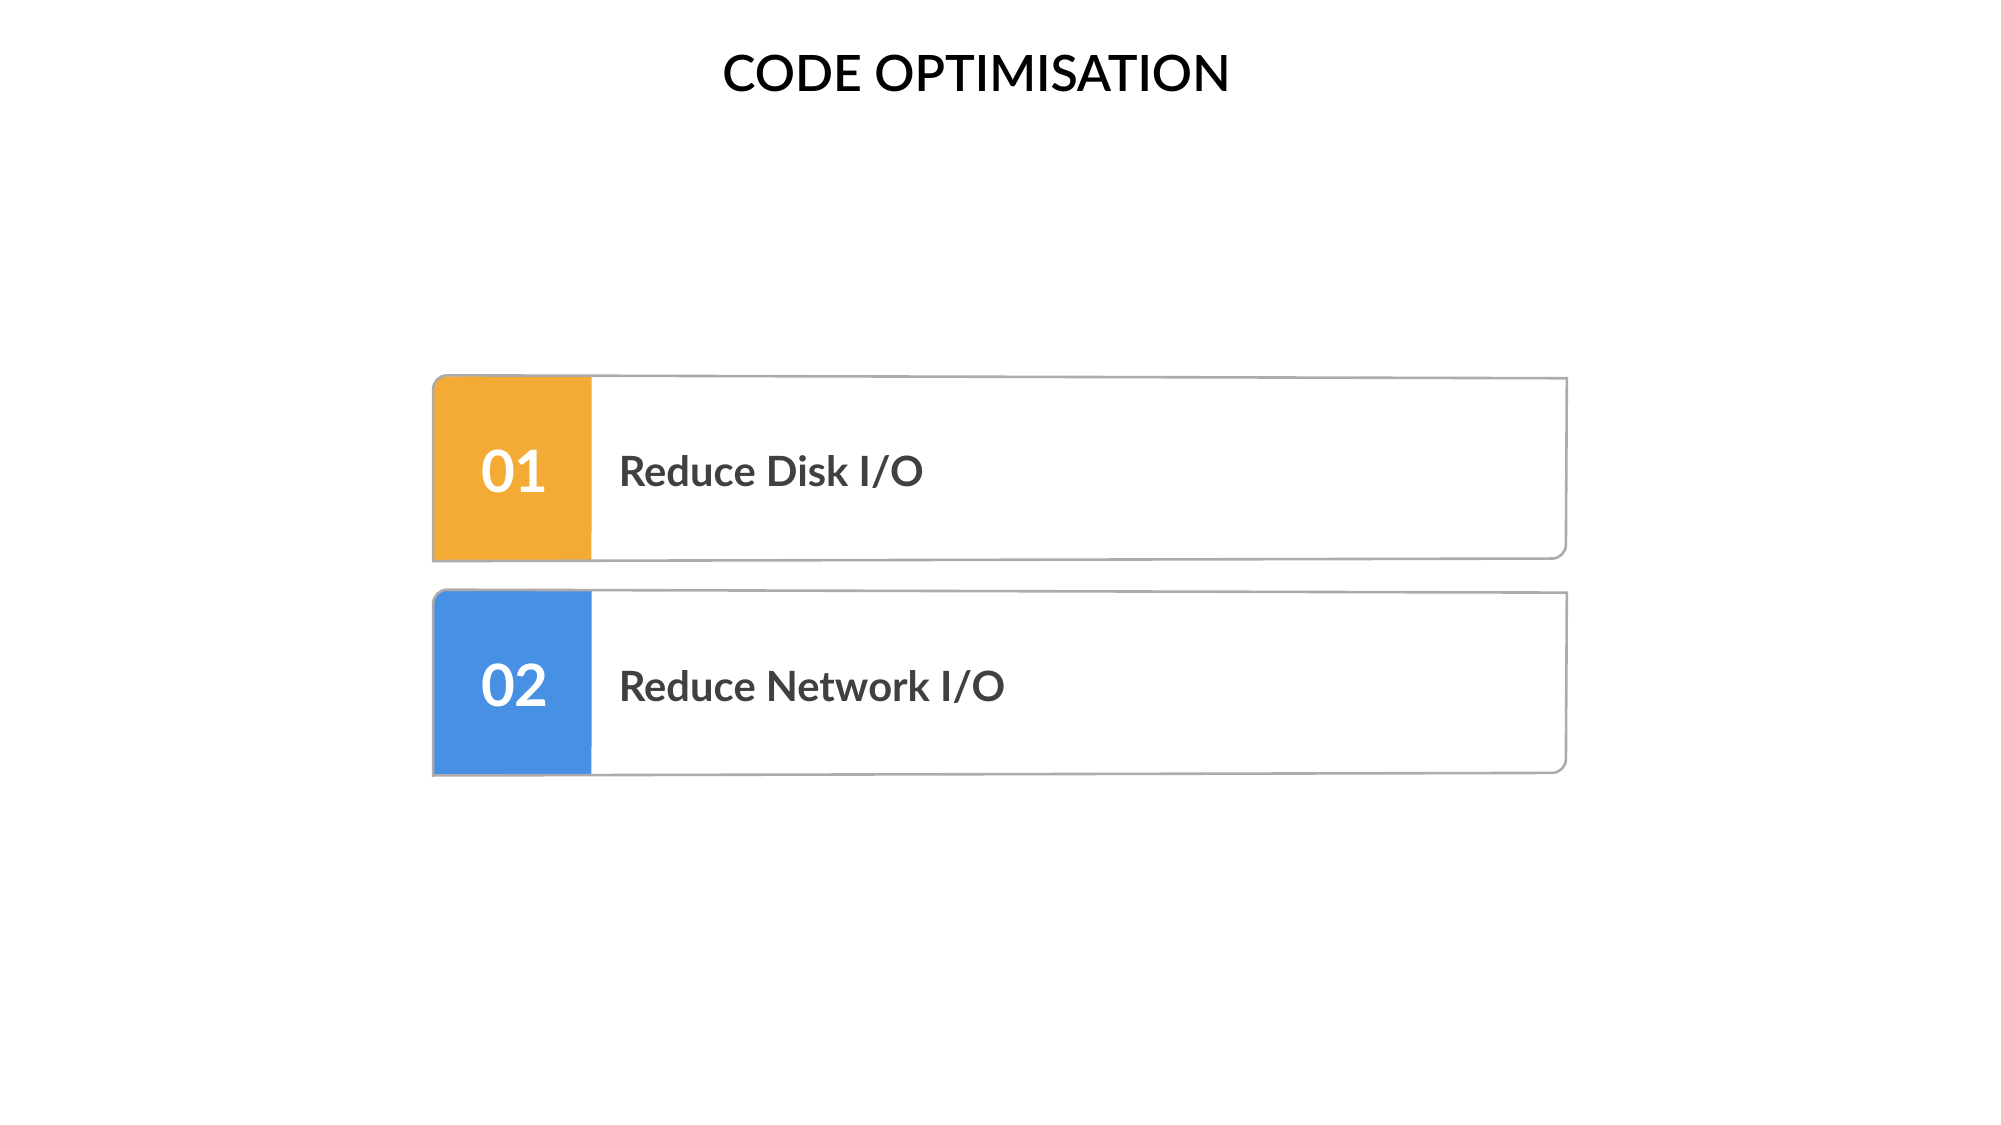

CODE OPTIMISATION

Reduce Disk I/O
01

Reduce Network I/O
02